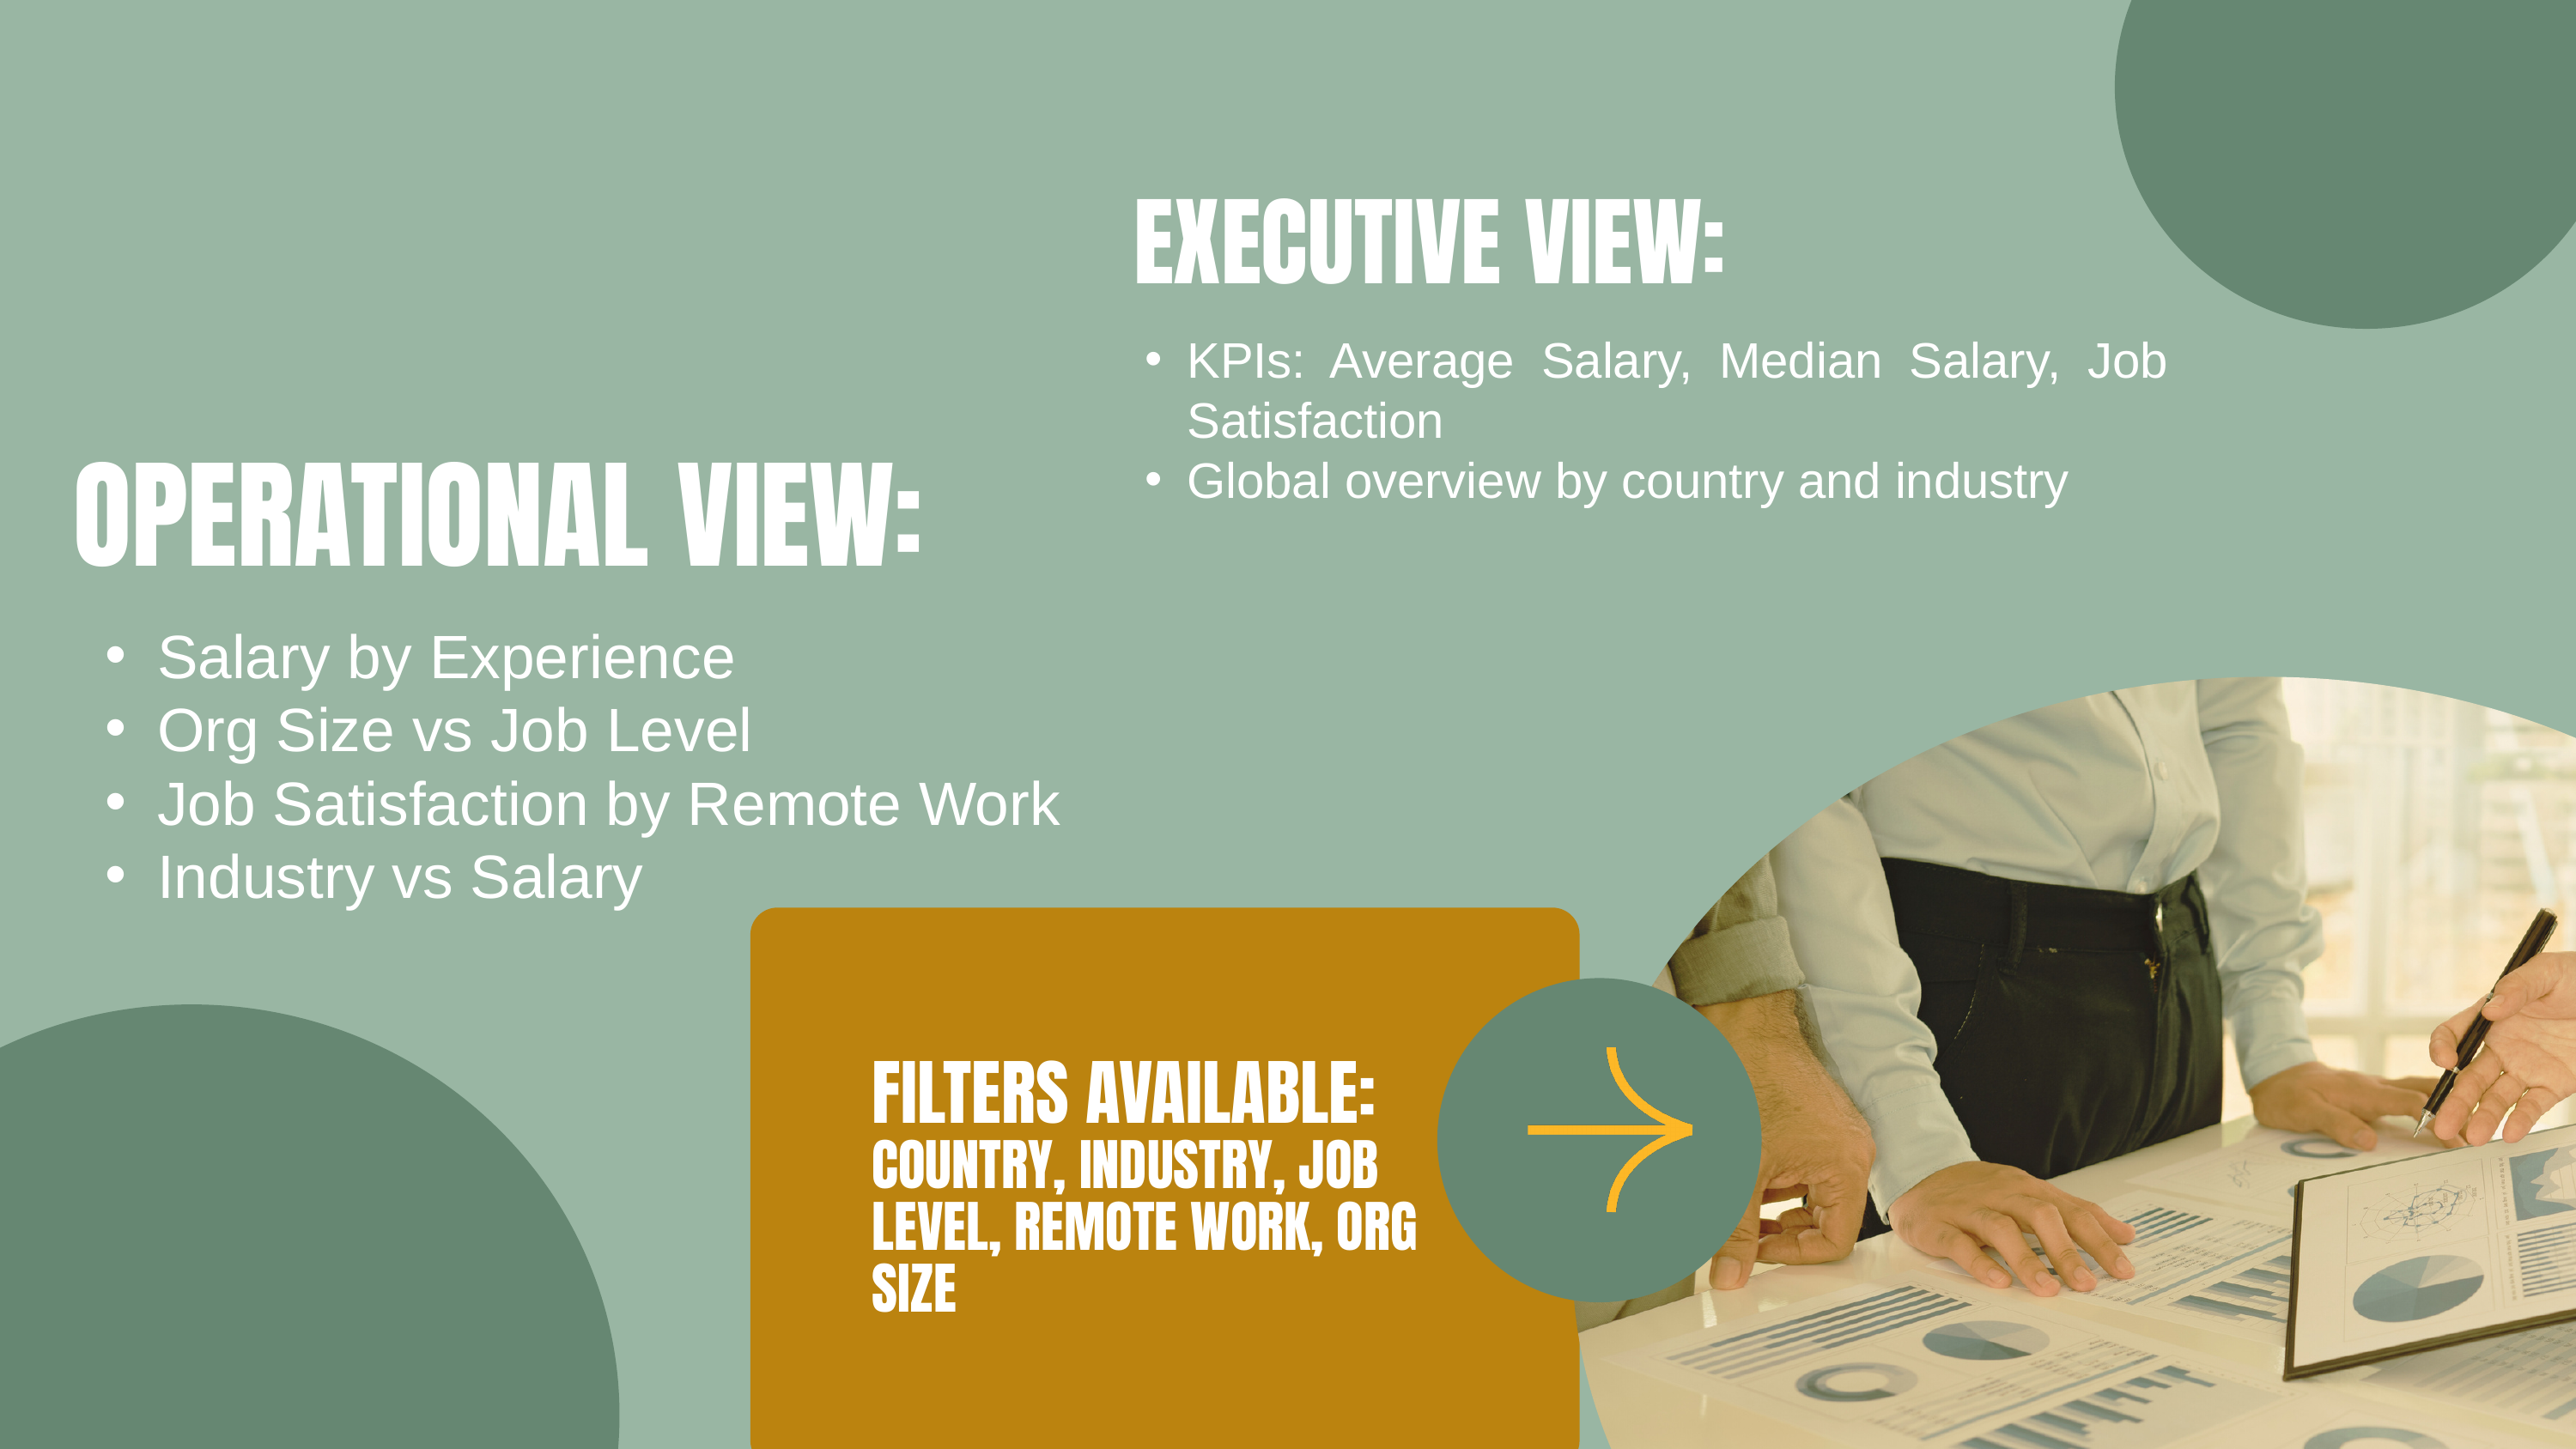

EXECUTIVE VIEW:
KPIs: Average Salary, Median Salary, Job Satisfaction
Global overview by country and industry

OPERATIONAL VIEW:
Salary by Experience
Org Size vs Job Level
Job Satisfaction by Remote Work
Industry vs Salary

FILTERS AVAILABLE:
COUNTRY, INDUSTRY, JOB LEVEL, REMOTE WORK, ORG SIZE